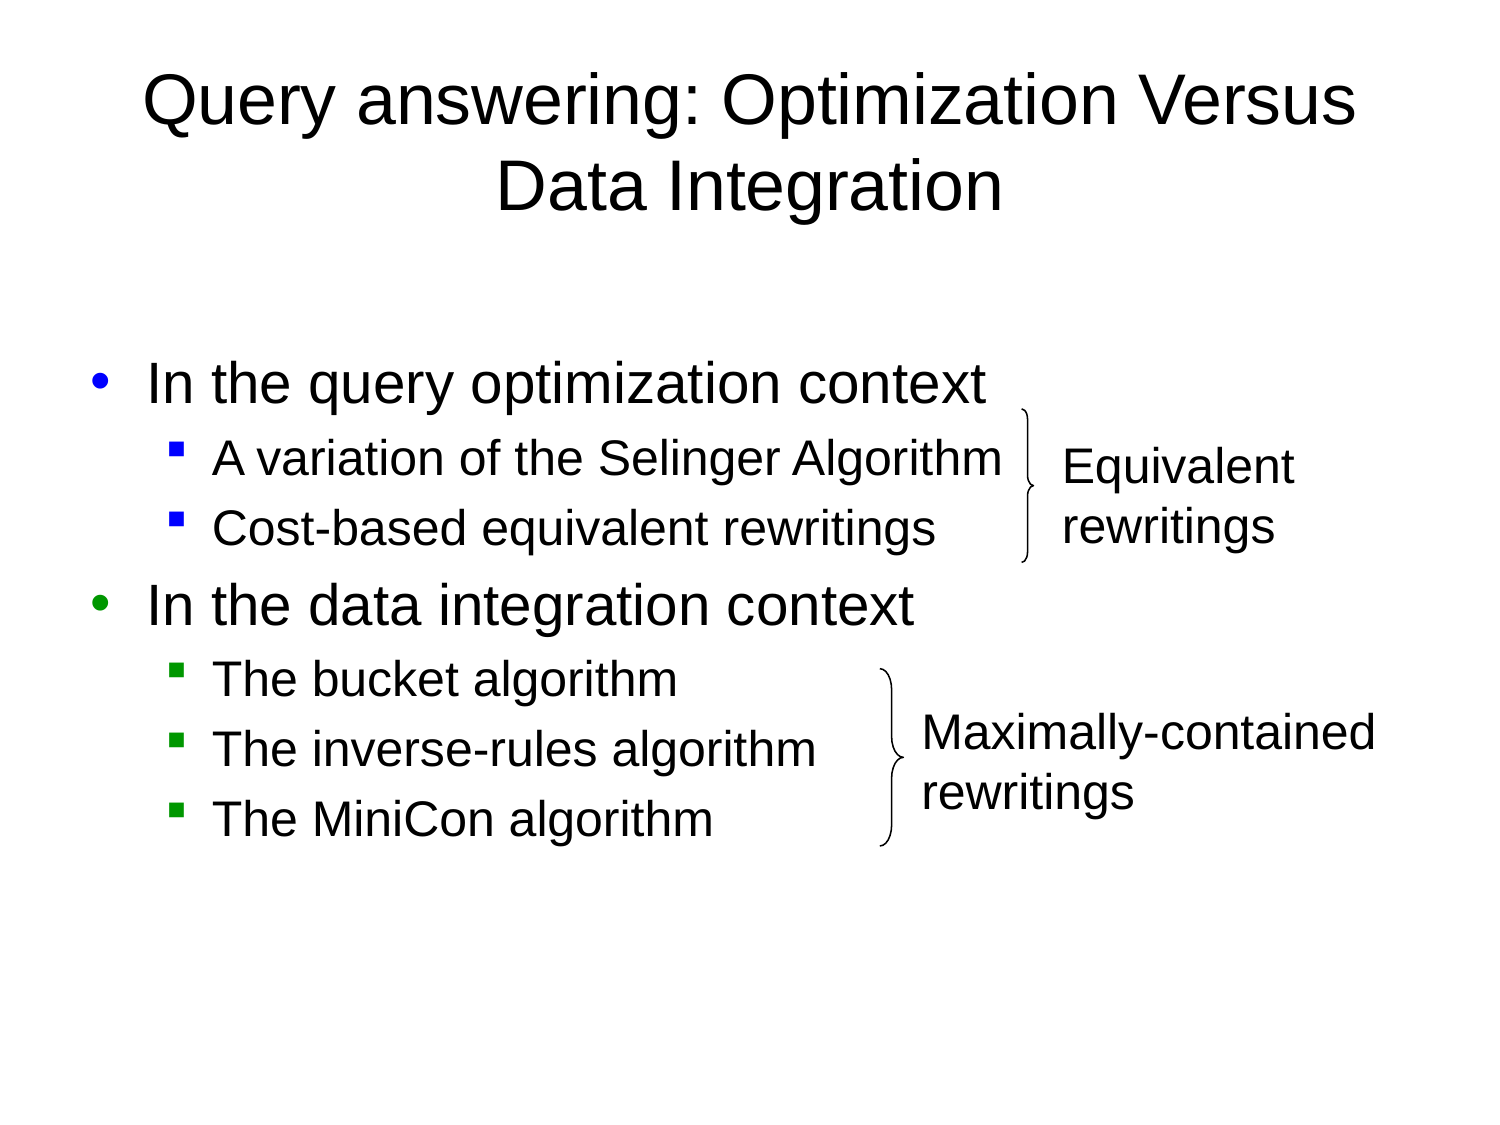

# Query answering: Optimization Versus Data Integration
In the query optimization context
A variation of the Selinger Algorithm
Cost-based equivalent rewritings
In the data integration context
The bucket algorithm
The inverse-rules algorithm
The MiniCon algorithm

Equivalent
rewritings

Maximally-contained
rewritings